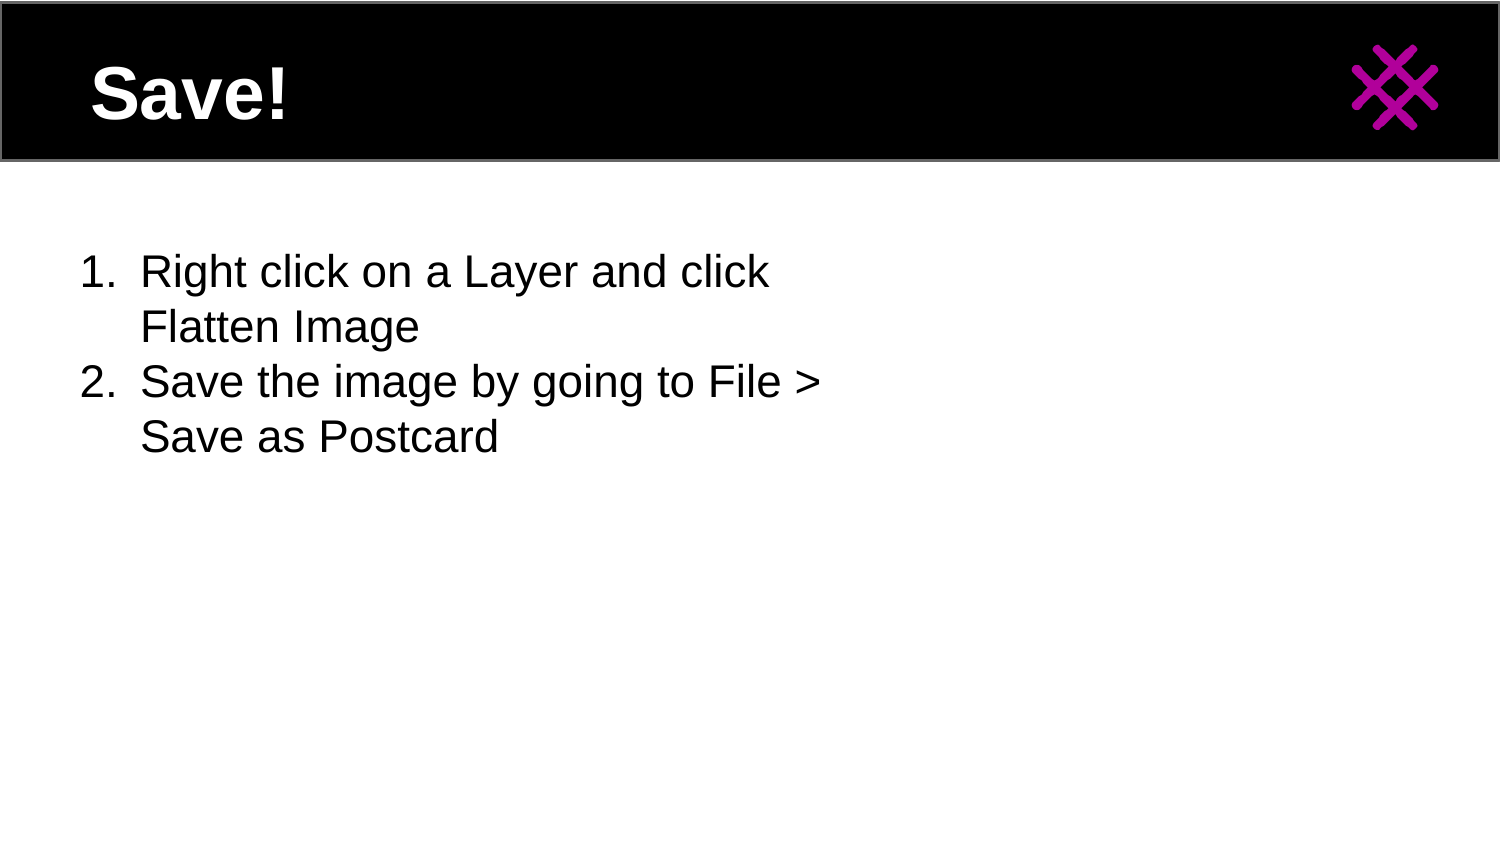

# Save!

Right click on a Layer and click Flatten Image
Save the image by going to File > Save as Postcard